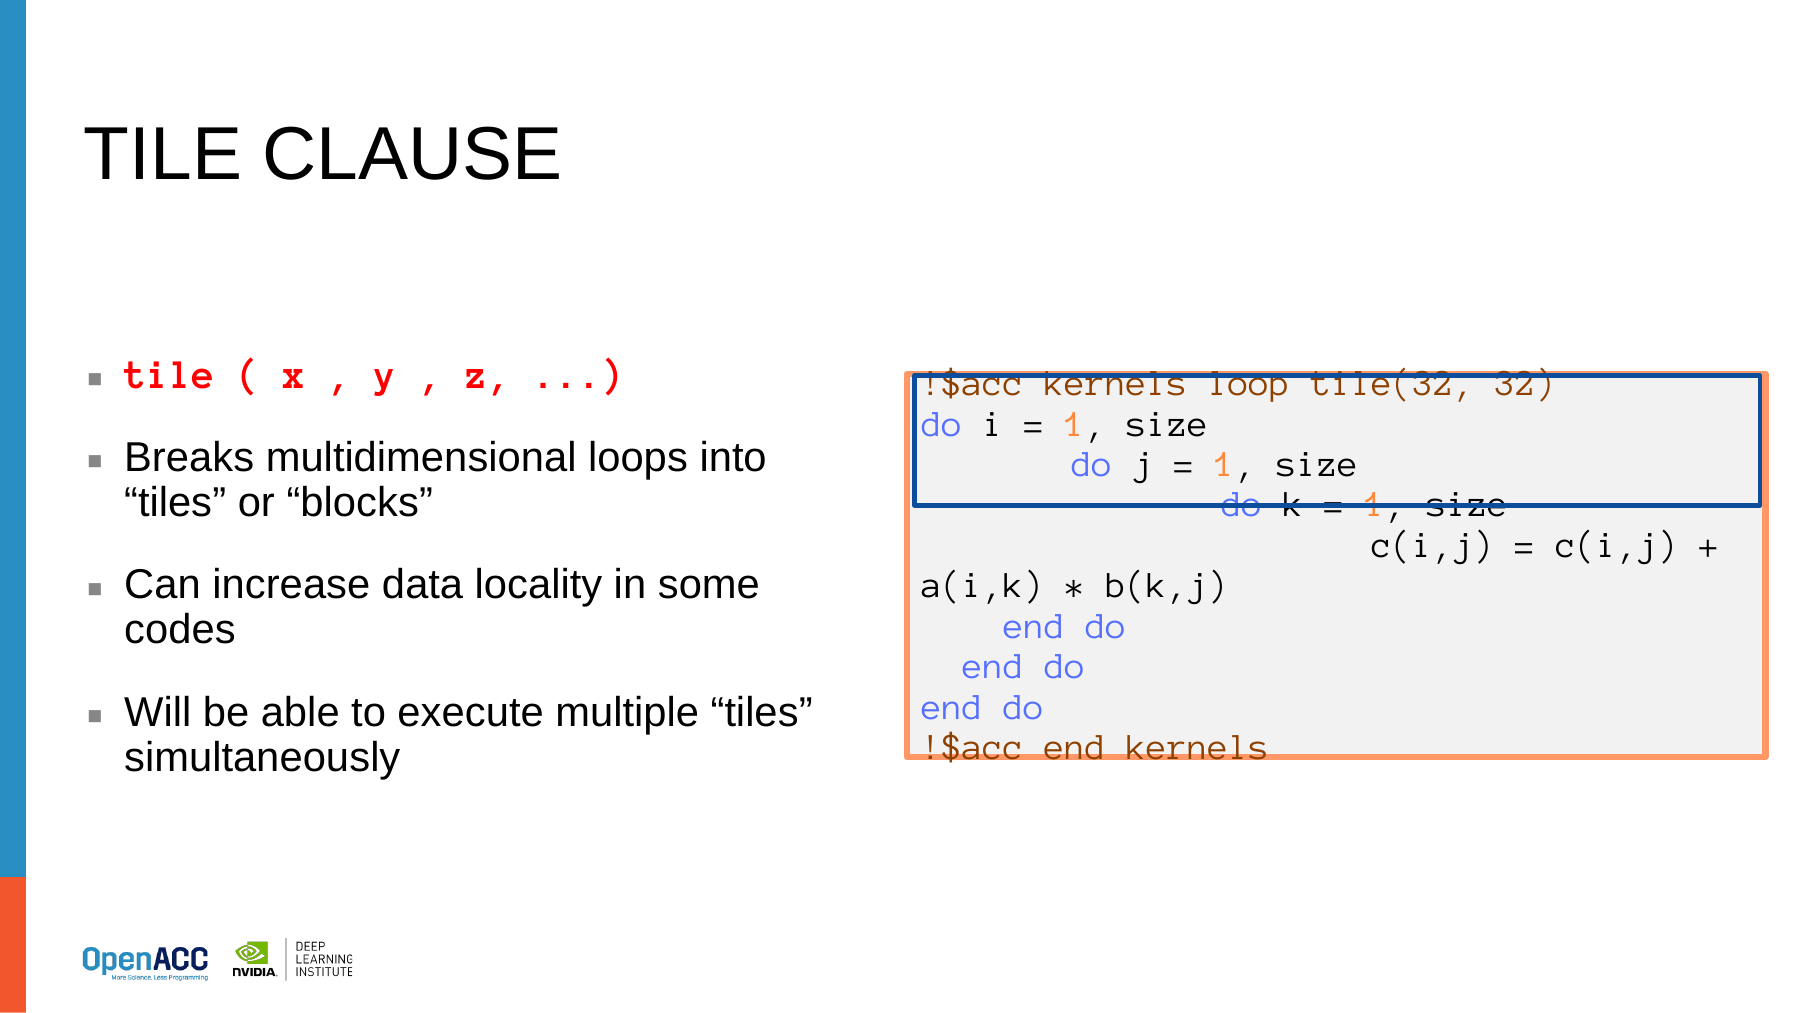

# TILE CLAUSE
tile ( x , y , z, ...)
Breaks multidimensional loops into “tiles” or “blocks”
Can increase data locality in some codes
Will be able to execute multiple “tiles” simultaneously

!$acc kernels loop tile(32, 32)
do i = 1, size
	do j = 1, size
		do k = 1, size
			c(i,j) = c(i,j) + a(i,k) * b(k,j)
    end do
  end do
end do
!$acc end kernels